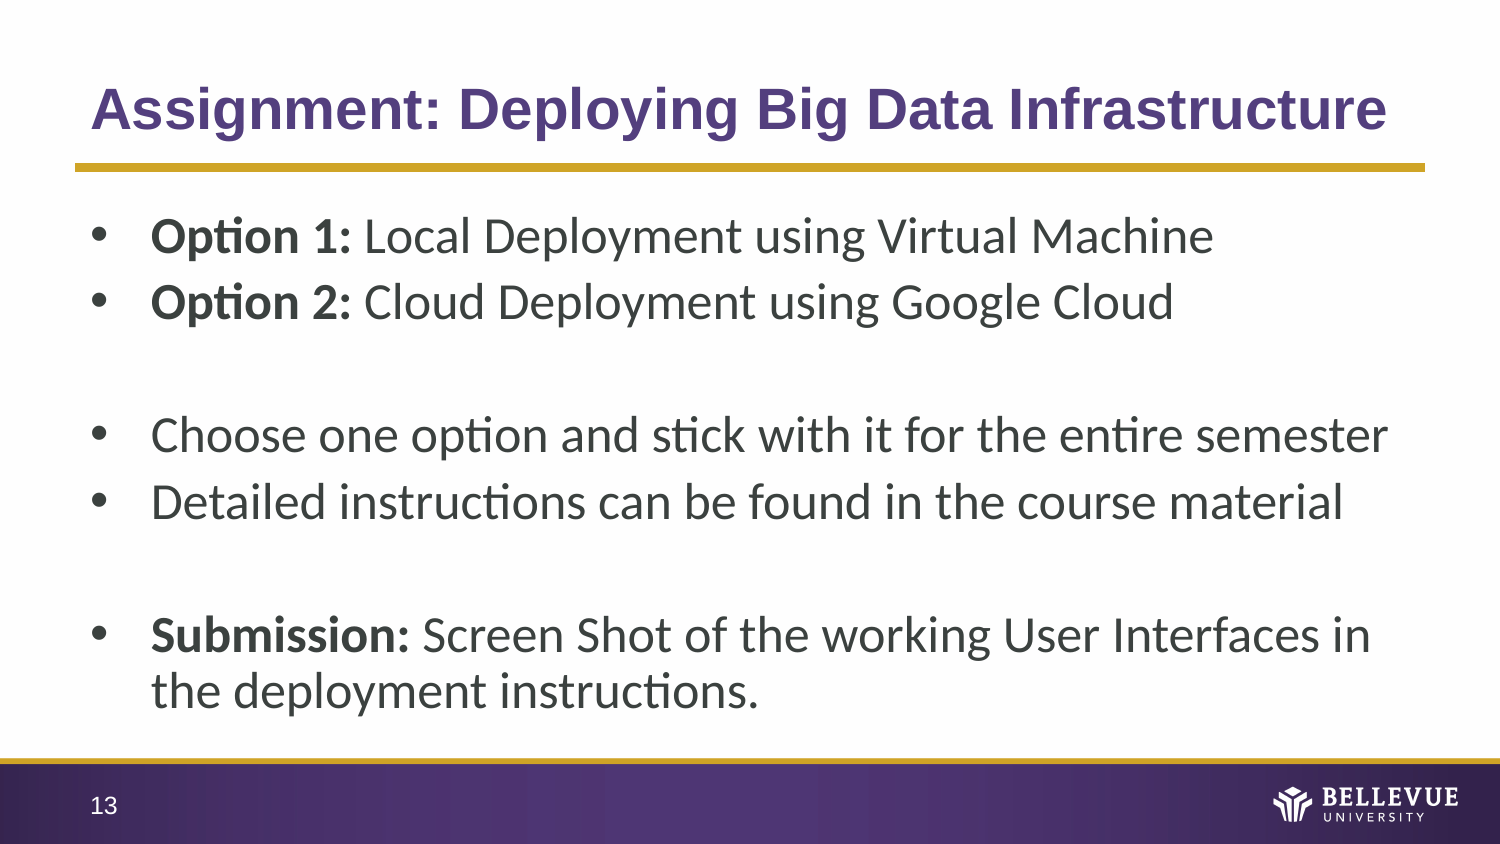

# Assignment: Deploying Big Data Infrastructure
Option 1: Local Deployment using Virtual Machine
Option 2: Cloud Deployment using Google Cloud

Choose one option and stick with it for the entire semester
Detailed instructions can be found in the course material

Submission: Screen Shot of the working User Interfaces in the deployment instructions.